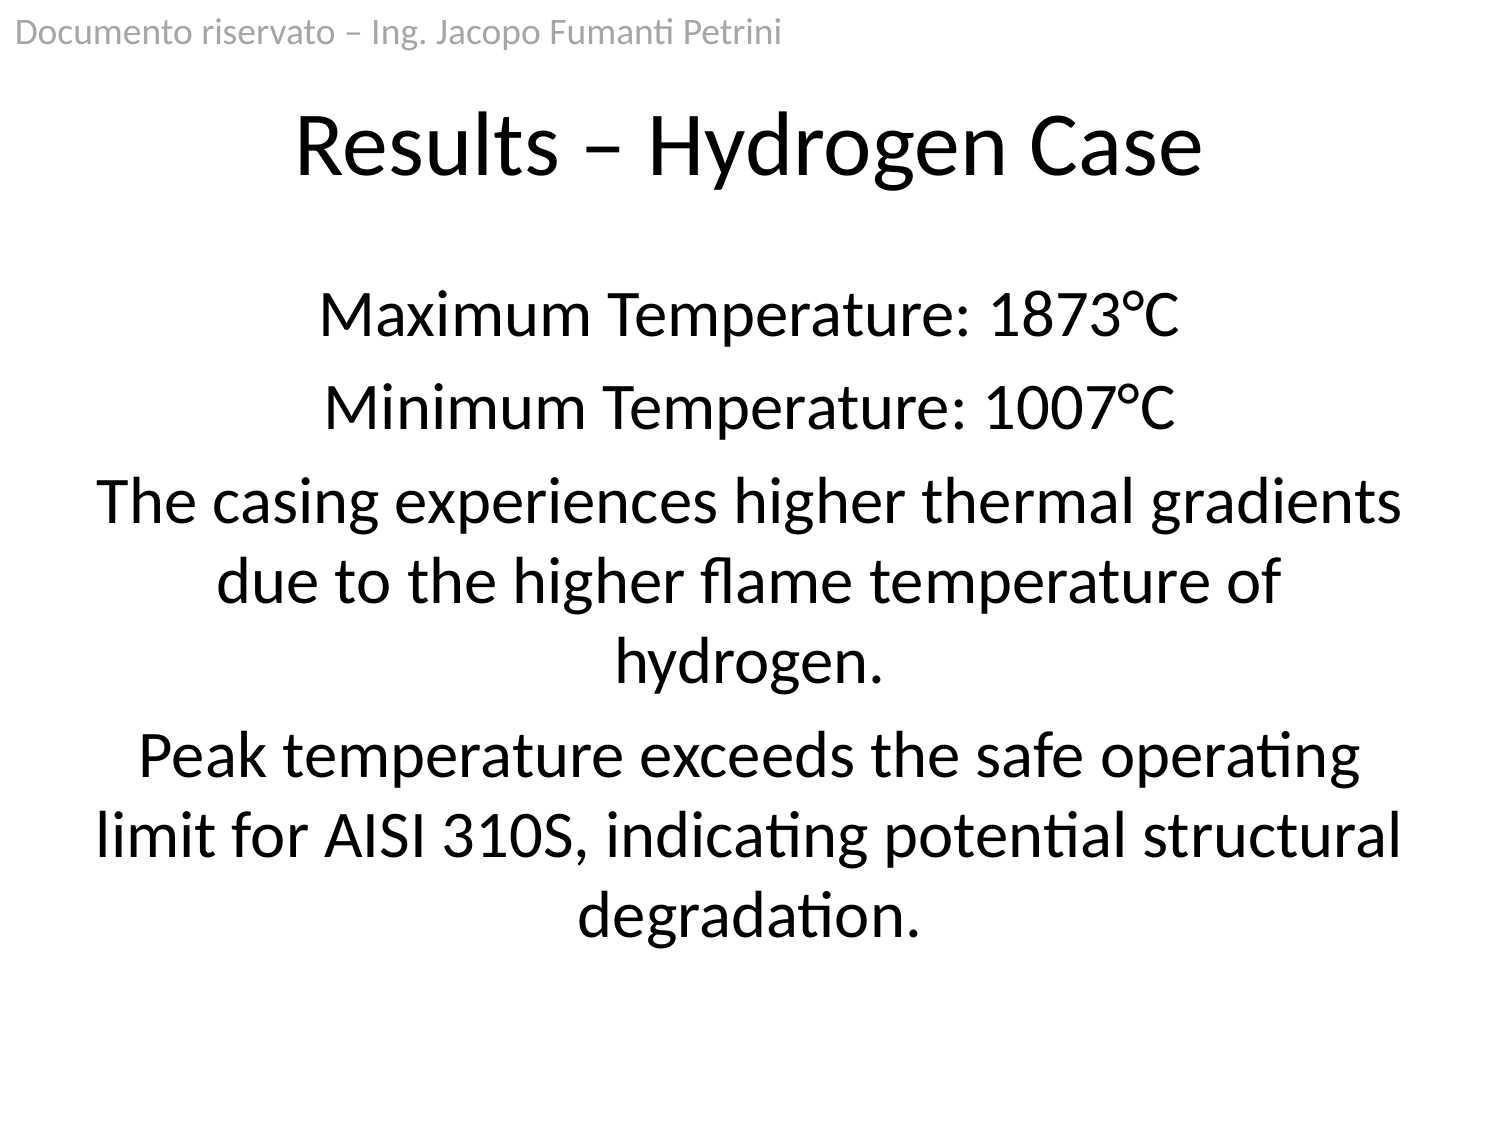

Results – Hydrogen Case
Maximum Temperature: 1873°C
Minimum Temperature: 1007°C
The casing experiences higher thermal gradients due to the higher flame temperature of hydrogen.
Peak temperature exceeds the safe operating limit for AISI 310S, indicating potential structural degradation.